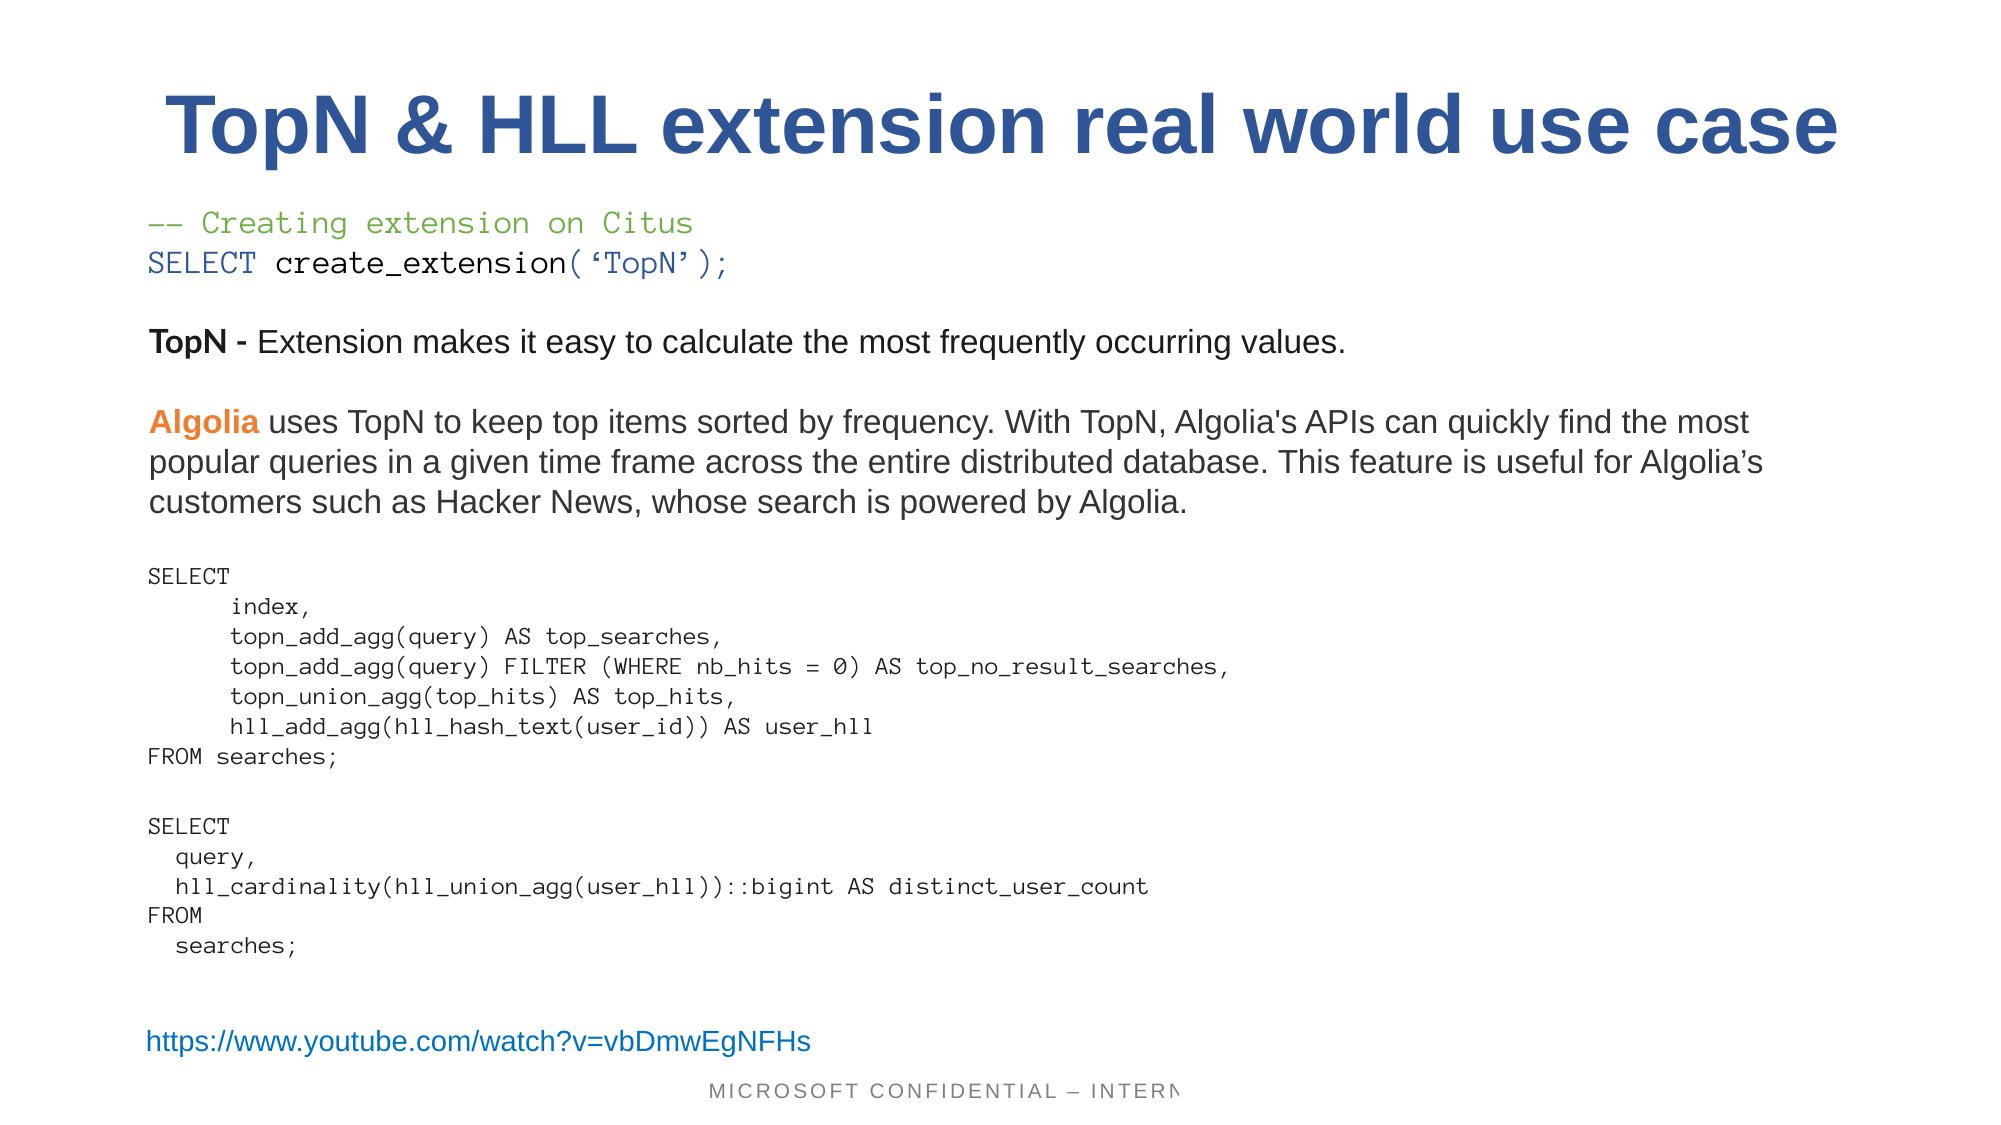

# TopN & HLL extension real world use case
-- Creating extension on Citus
SELECT create_extension(‘TopN’);

TopN - Extension makes it easy to calculate the most frequently occurring values.

Algolia uses TopN to keep top items sorted by frequency. With TopN, Algolia's APIs can quickly find the most popular queries in a given time frame across the entire distributed database. This feature is useful for Algolia’s customers such as Hacker News, whose search is powered by Algolia.

SELECT
      index,
      topn_add_agg(query) AS top_searches,
      topn_add_agg(query) FILTER (WHERE nb_hits = 0) AS top_no_result_searches,
      topn_union_agg(top_hits) AS top_hits,
      hll_add_agg(hll_hash_text(user_id)) AS user_hll
FROM searches;

SELECT
  query,
  hll_cardinality(hll_union_agg(user_hll))::bigint AS distinct_user_count
FROM
  searches;

https://www.youtube.com/watch?v=vbDmwEgNFHs